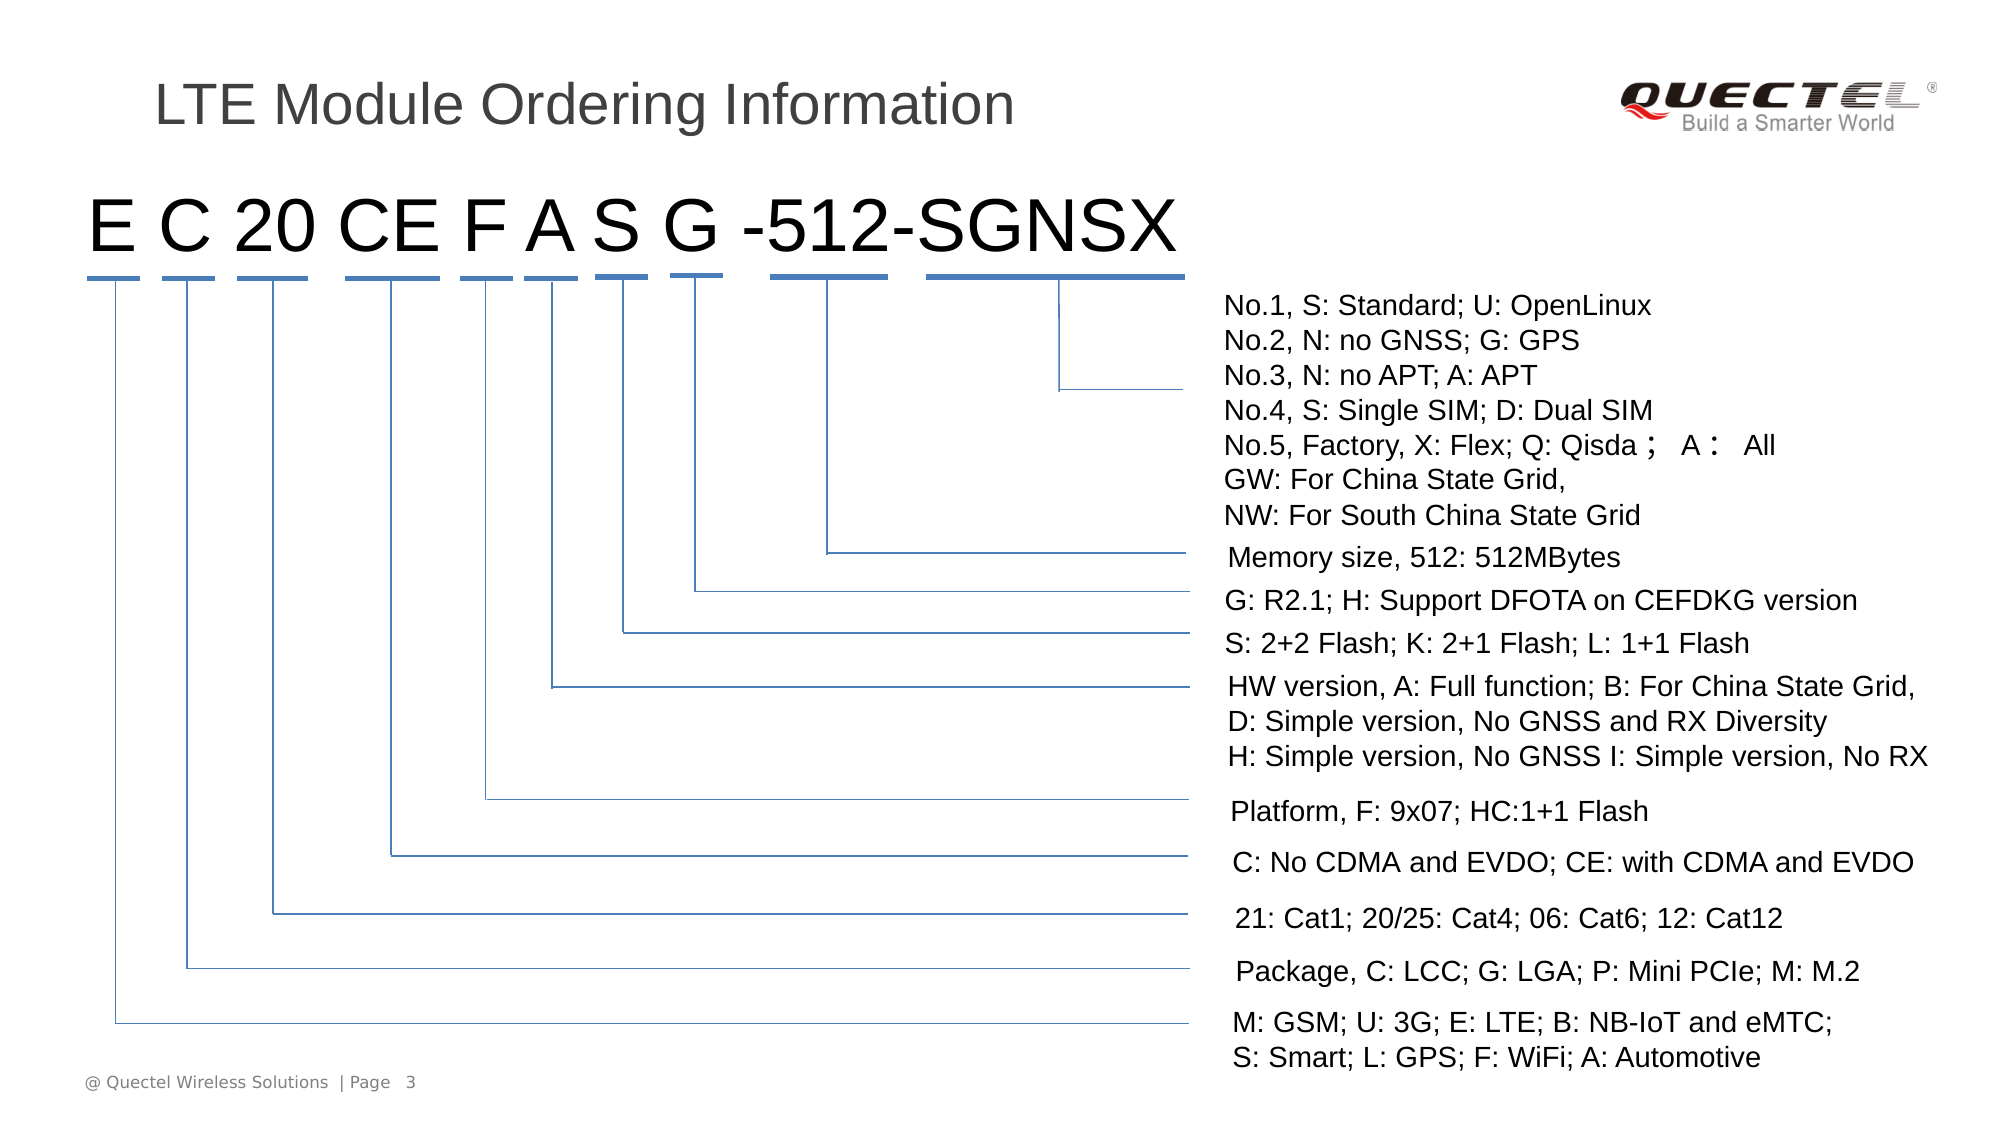

# LTE Module Ordering Information
E C 20 CE F A S G -512-SGNSX
No.1, S: Standard; U: OpenLinux
No.2, N: no GNSS; G: GPS
No.3, N: no APT; A: APT
No.4, S: Single SIM; D: Dual SIM
No.5, Factory, X: Flex; Q: Qisda；A：All
GW: For China State Grid,
NW: For South China State Grid

Memory size, 512: 512MBytes
 G: R2.1; H: Support DFOTA on CEFDKG version
 S: 2+2 Flash; K: 2+1 Flash; L: 1+1 Flash
HW version, A: Full function; B: For China State Grid,
D: Simple version, No GNSS and RX Diversity
H: Simple version, No GNSS I: Simple version, No RX
 Platform, F: 9x07; HC:1+1 Flash
C: No CDMA and EVDO; CE: with CDMA and EVDO
21: Cat1; 20/25: Cat4; 06: Cat6; 12: Cat12
Package, C: LCC; G: LGA; P: Mini PCIe; M: M.2
M: GSM; U: 3G; E: LTE; B: NB-IoT and eMTC;   S: Smart; L: GPS; F: WiFi; A: Automotive